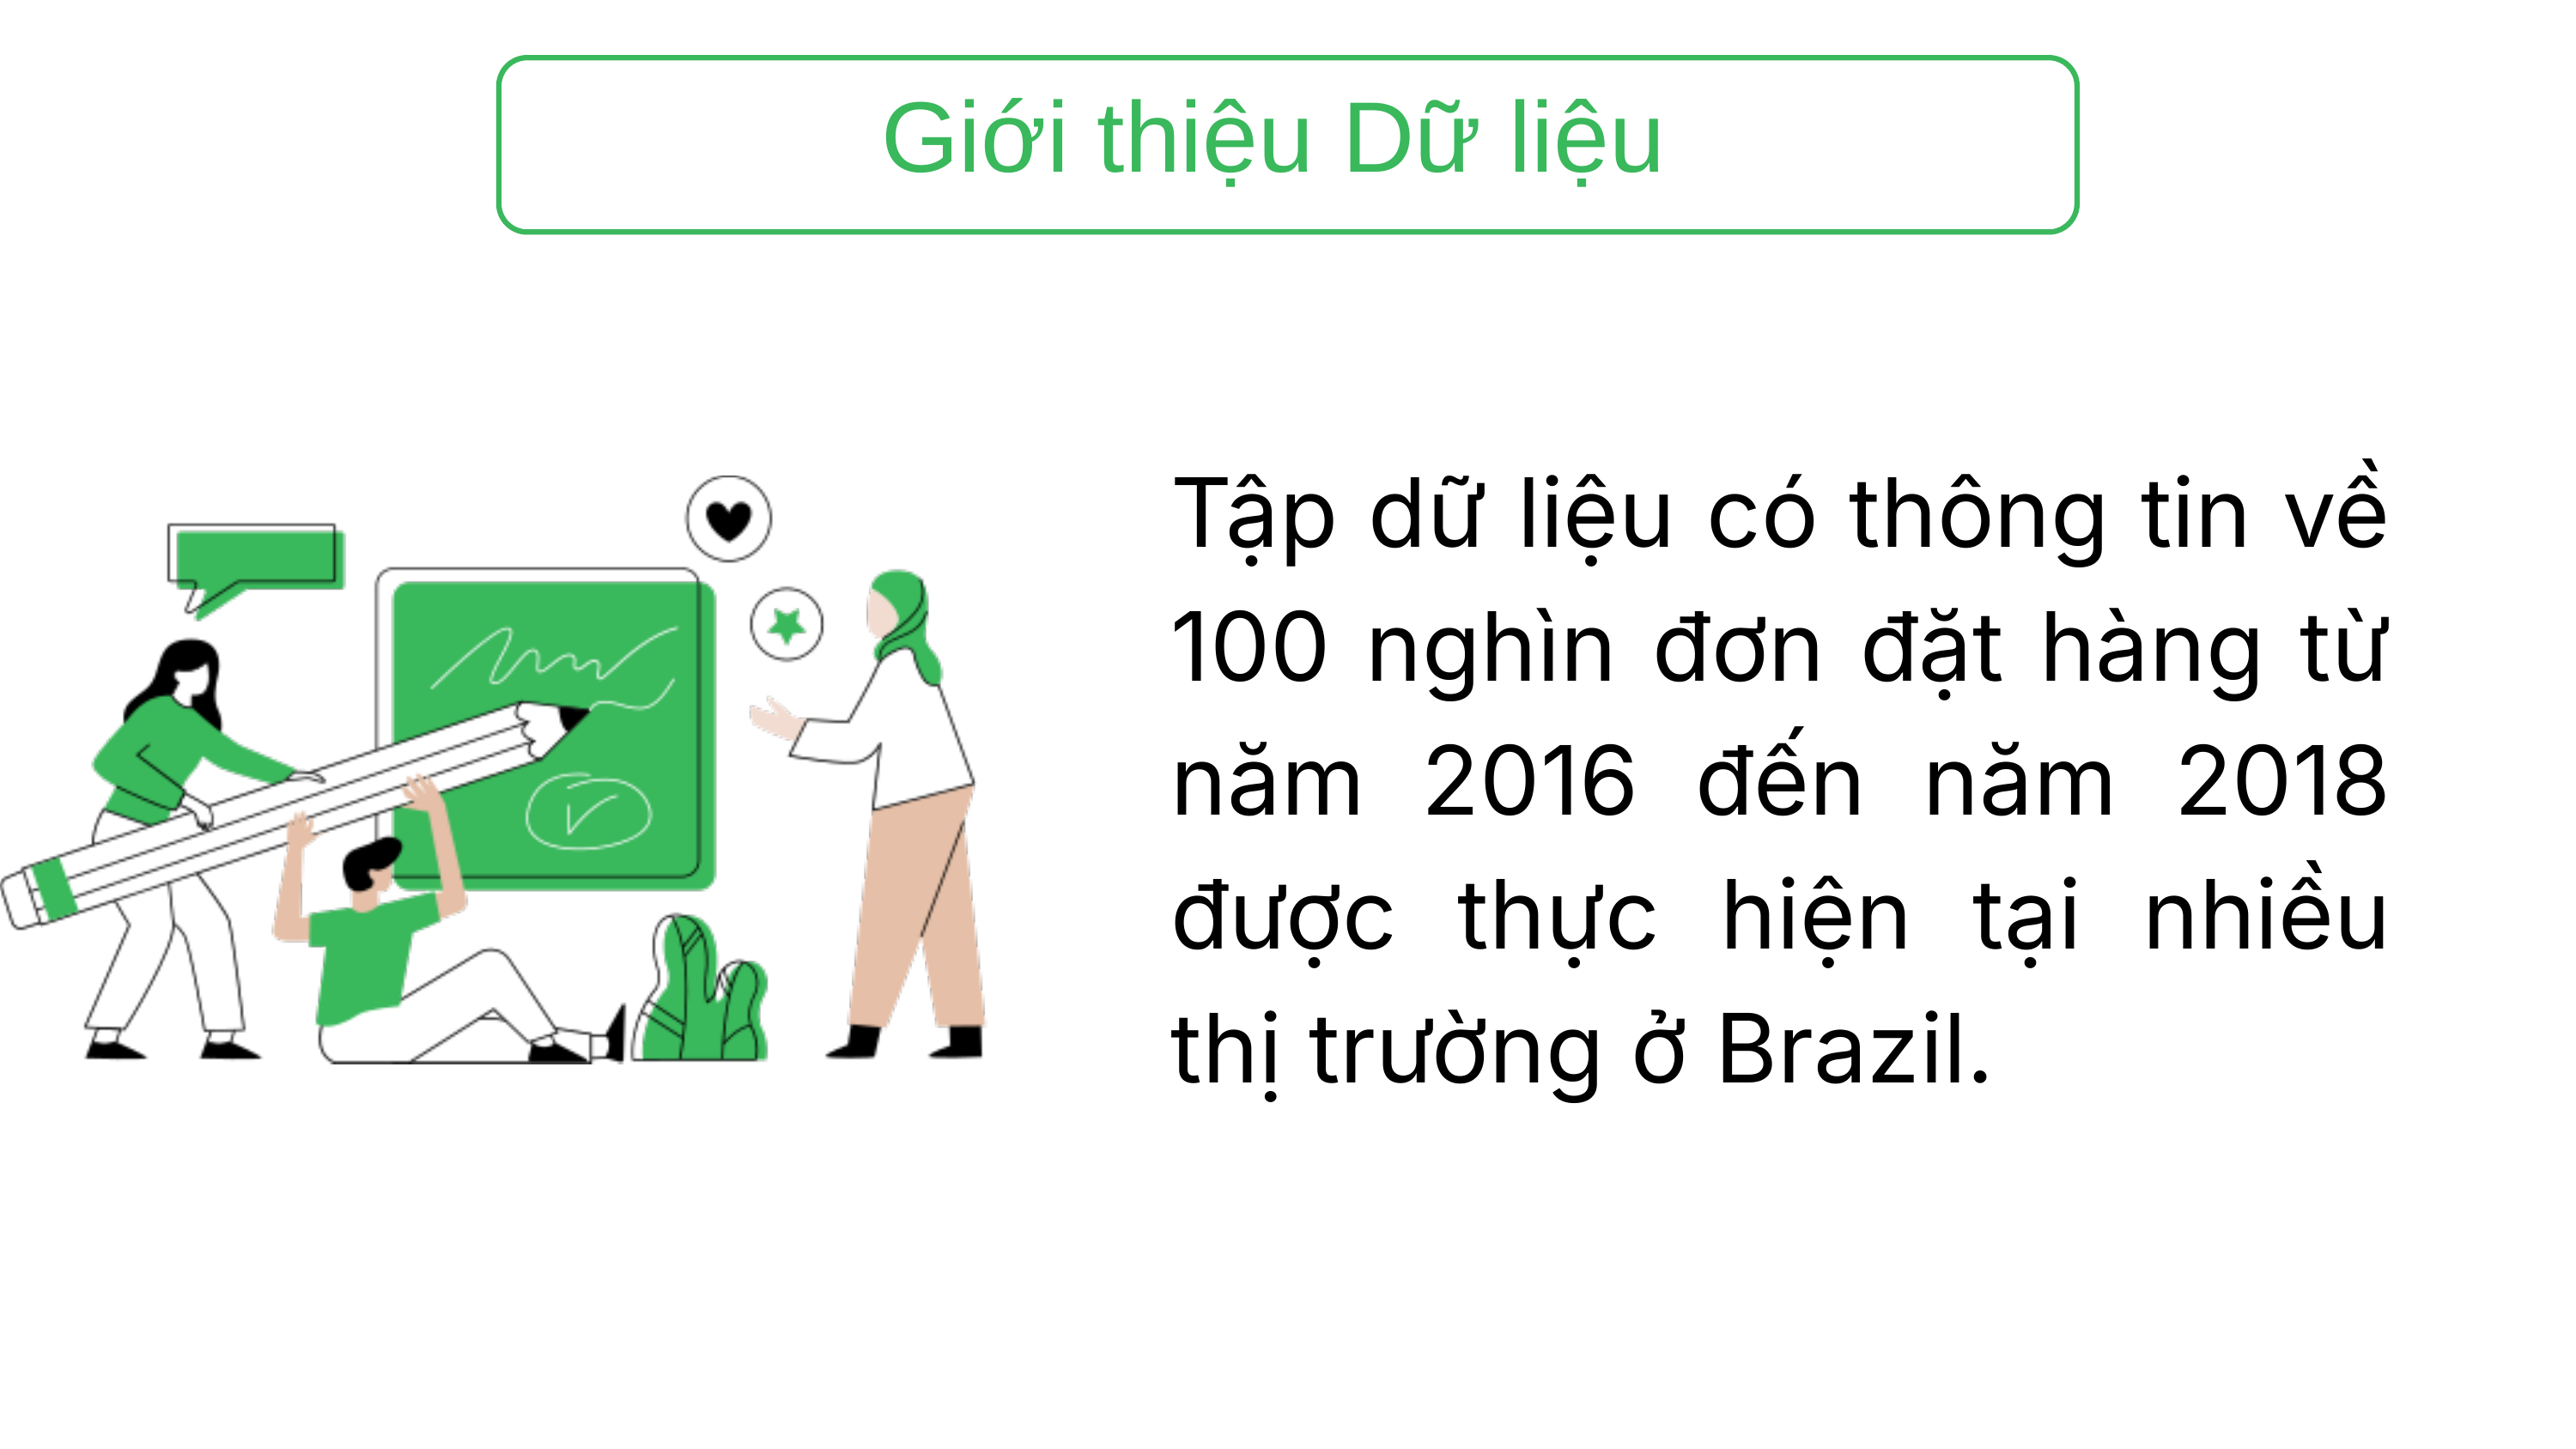

Giới thiệu Dữ liệu
Tập dữ liệu có thông tin về 100 nghìn đơn đặt hàng từ năm 2016 đến năm 2018 được thực hiện tại nhiều thị trường ở Brazil.